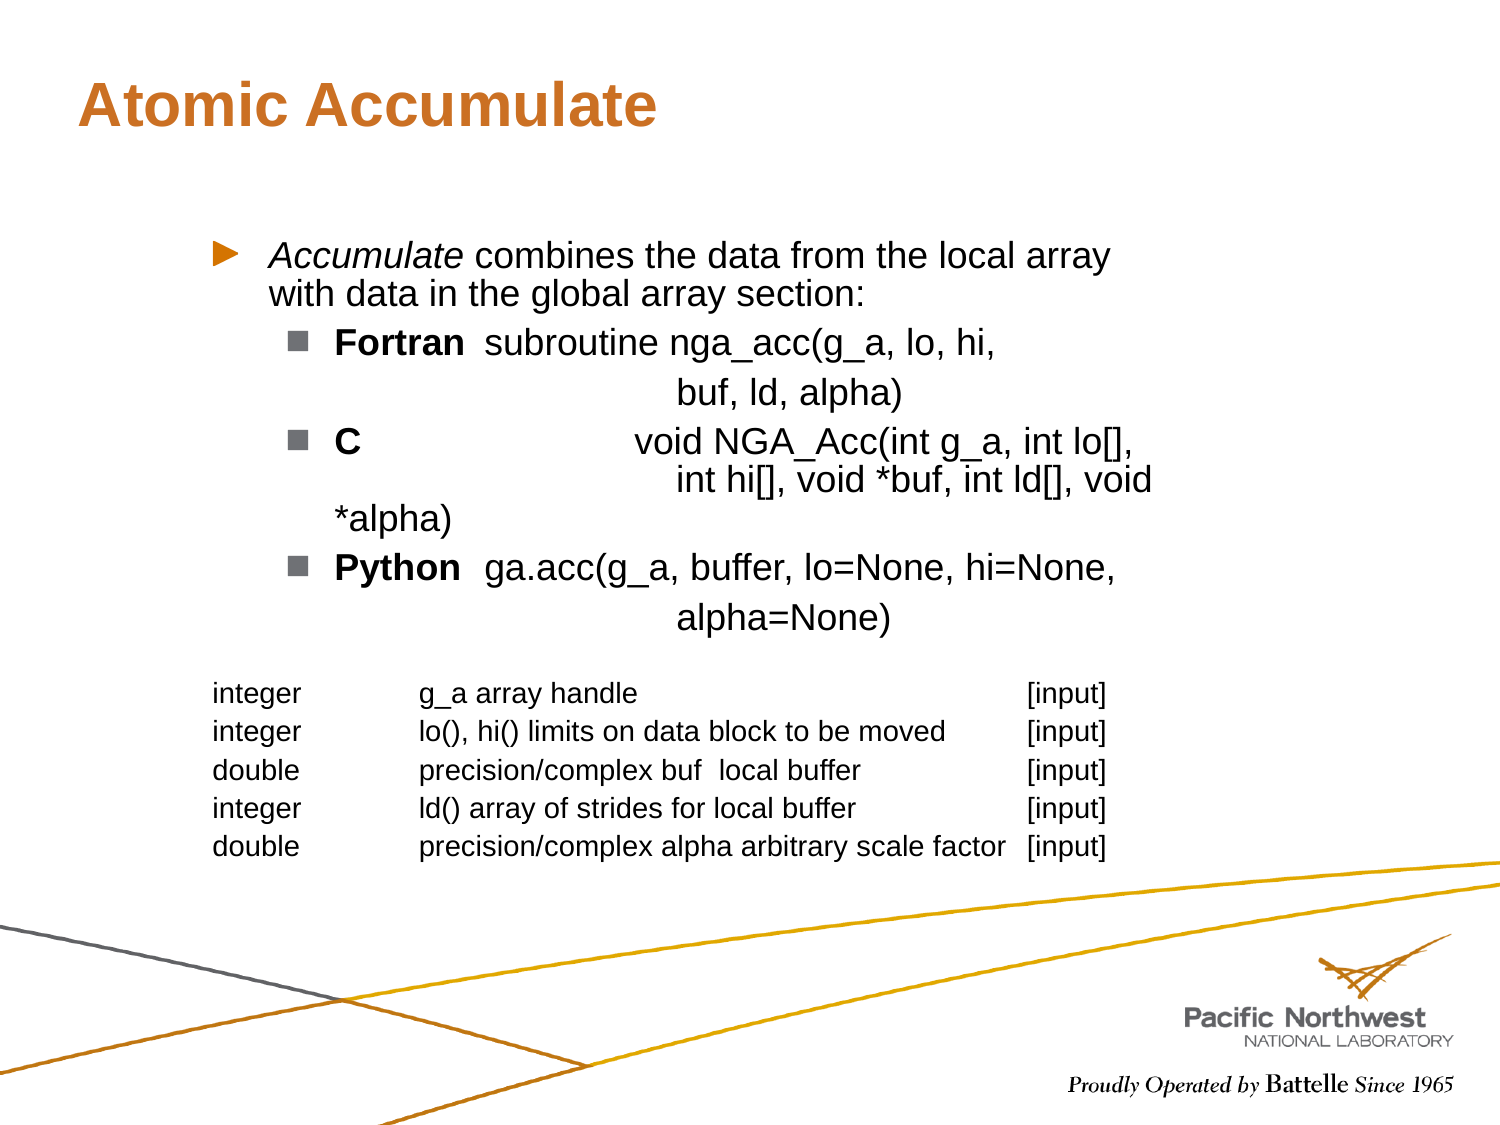

# Atomic Accumulate
Accumulate combines the data from the local array with data in the global array section:
Fortran	subroutine nga_acc(g_a, lo, hi,
			    buf, ld, alpha)
C		void NGA_Acc(int g_a, int lo[],
		    int hi[], void *buf, int ld[], void *alpha)
Python	ga.acc(g_a, buffer, lo=None, hi=None,
			    alpha=None)

integer	g_a array handle			 [input]
integer 	lo(), hi() limits on data block to be moved 	 [input]
double 	precision/complex buf	local buffer		 [input]
integer 	ld() array of strides for local buffer		 [input]
double 	precision/complex alpha arbitrary scale factor	 [input]